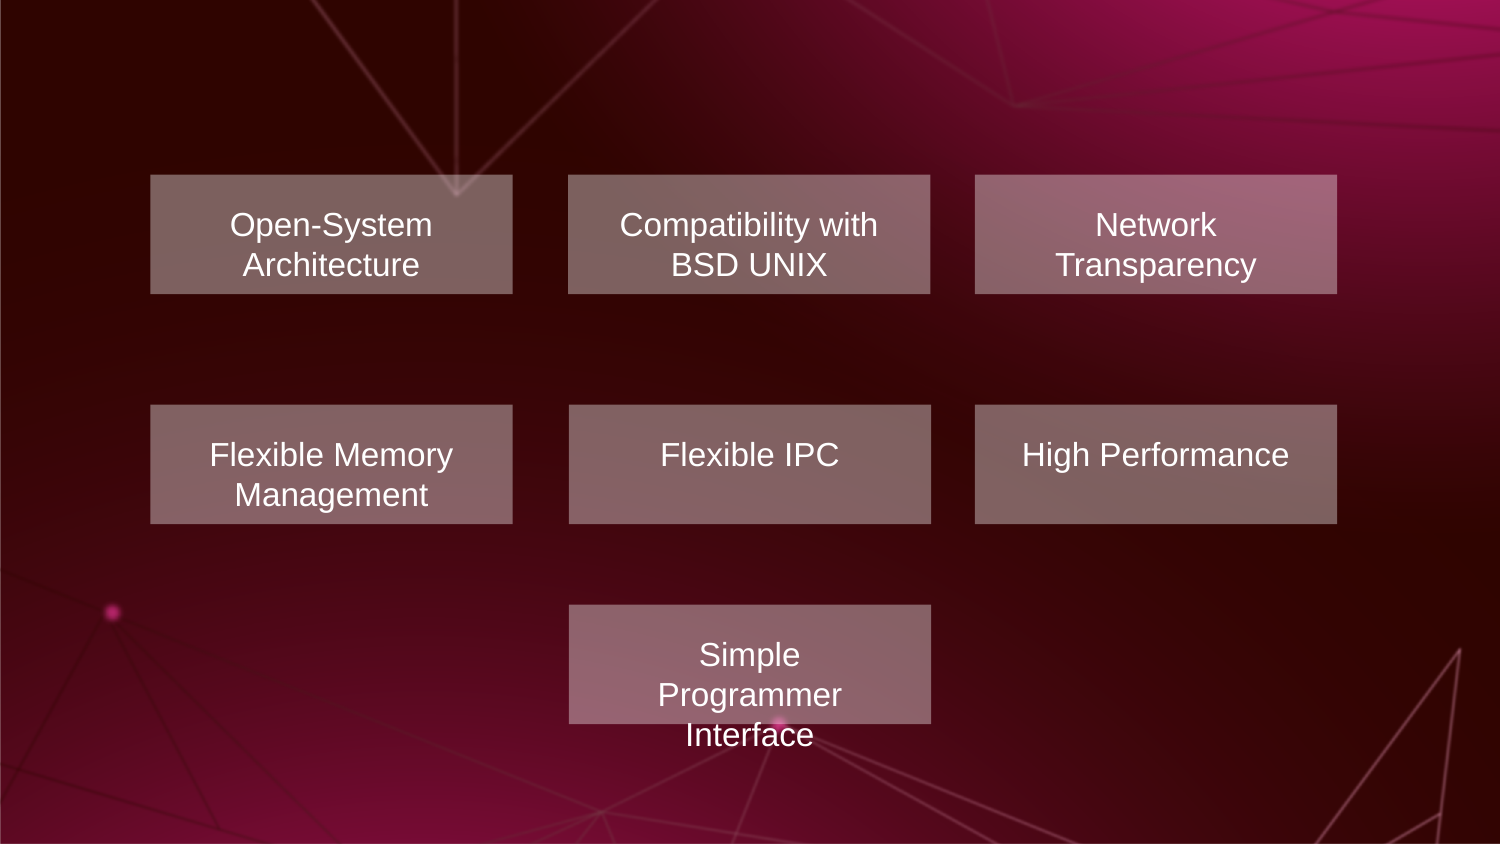

Open-System Architecture
Compatibility with BSD UNIX
Network Transparency

Flexible Memory Management
Flexible IPC
High Performance

Simple Programmer Interface